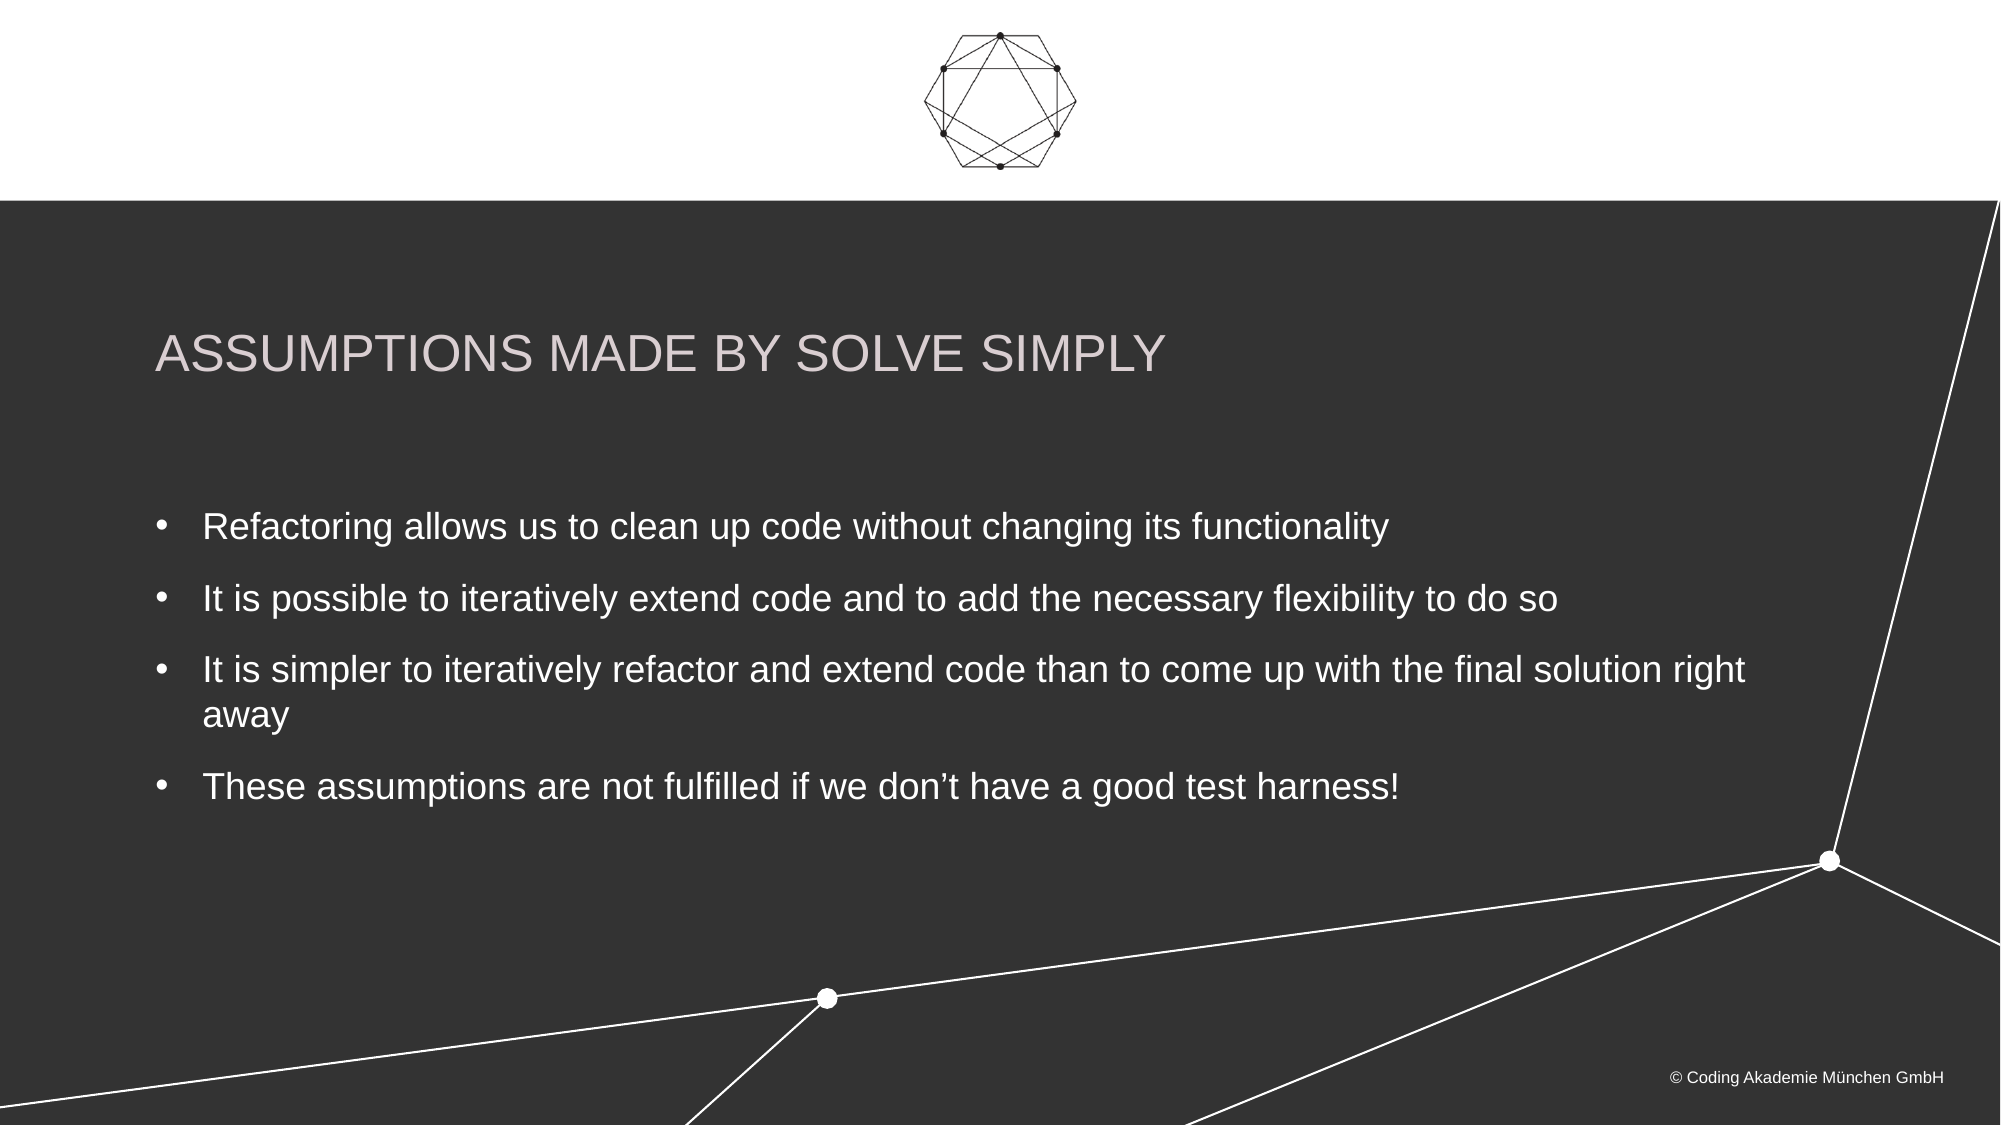

Assumptions Made By Solve Simply
Refactoring allows us to clean up code without changing its functionality
It is possible to iteratively extend code and to add the necessary flexibility to do so
It is simpler to iteratively refactor and extend code than to come up with the final solution right away
These assumptions are not fulfilled if we don’t have a good test harness!
© Coding Akademie München GmbH